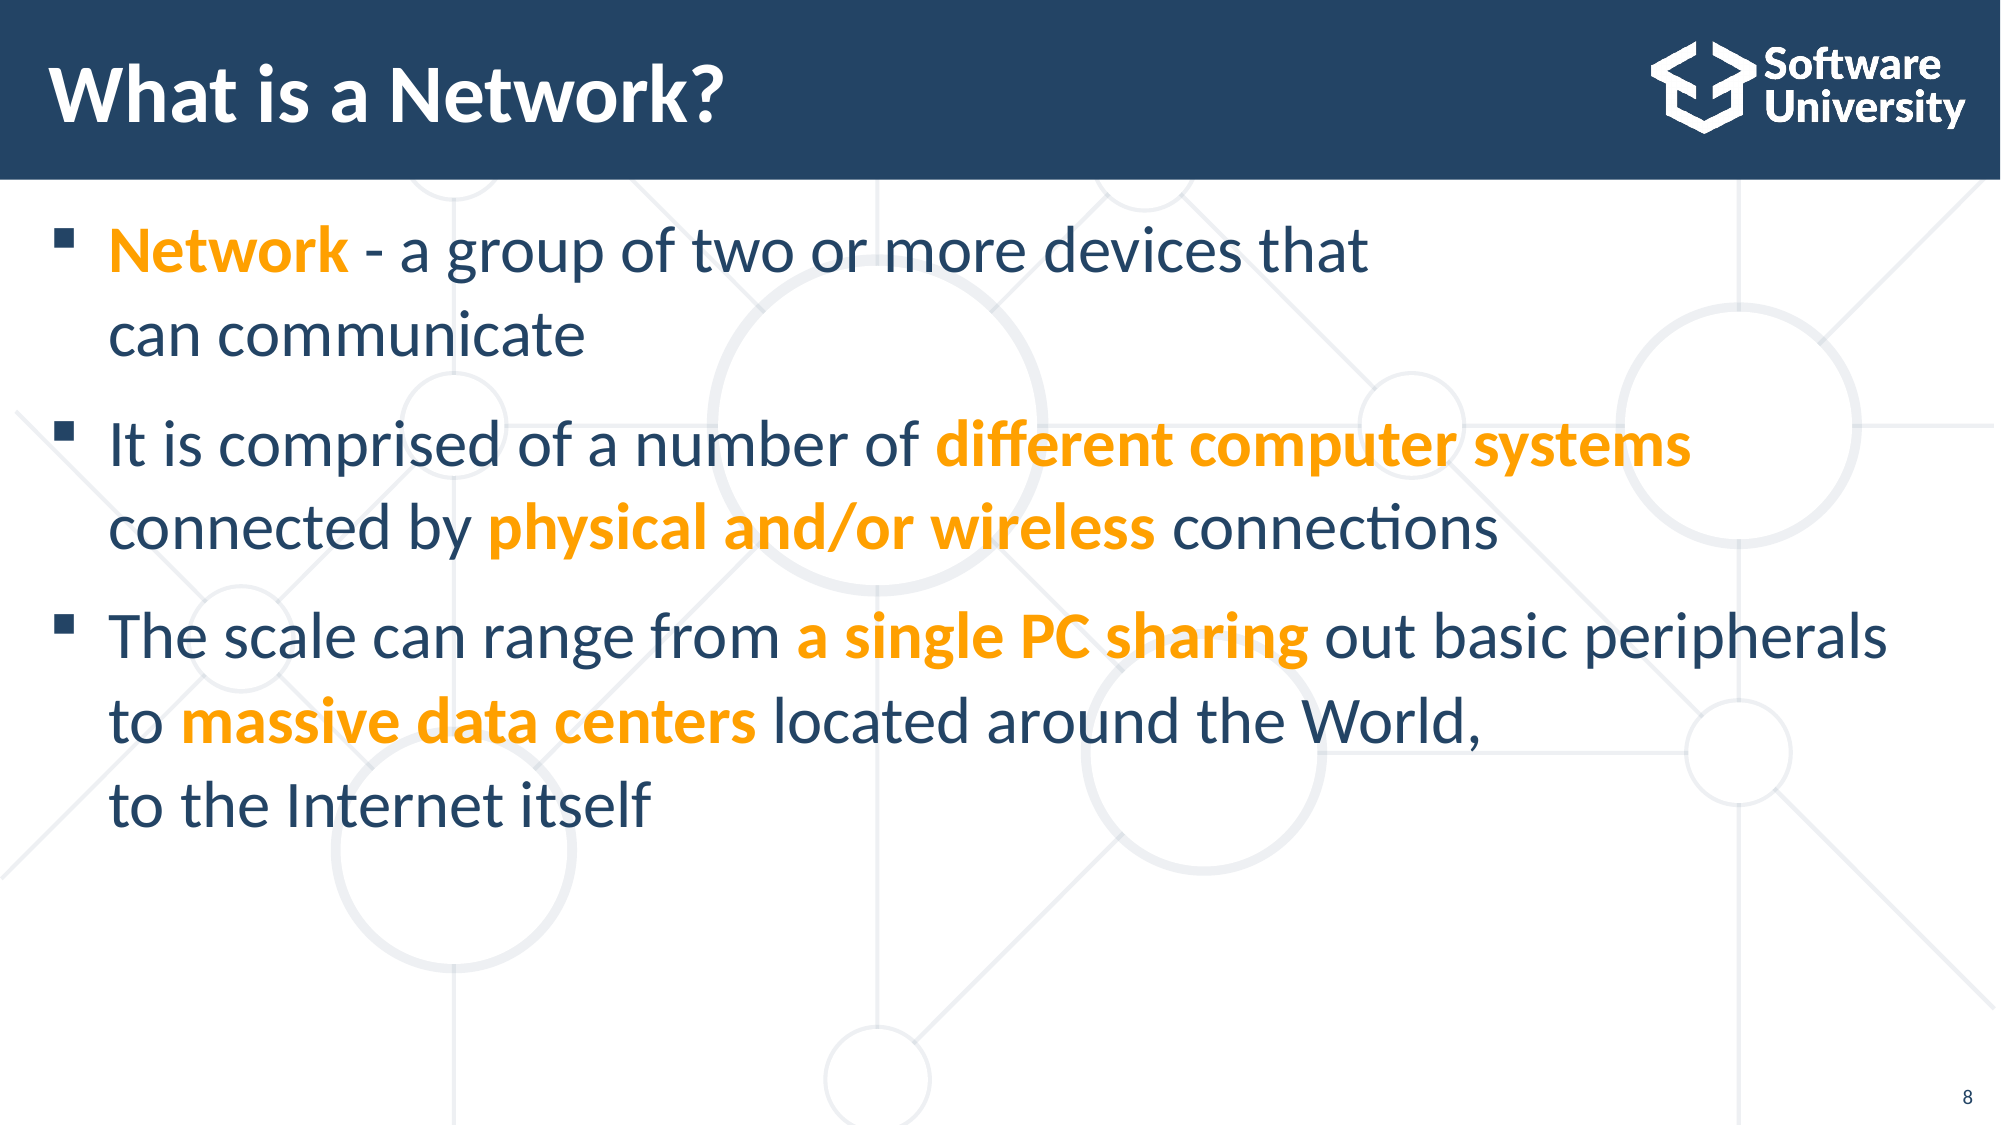

# What is a Network?
Network - a group of two or more devices that
can communicate
It is comprised of a number of different computer systems
connected by physical and/or wireless connections
The scale can range from a single PC sharing out basic peripherals
to massive data centers located around the World,
to the Internet itself
8